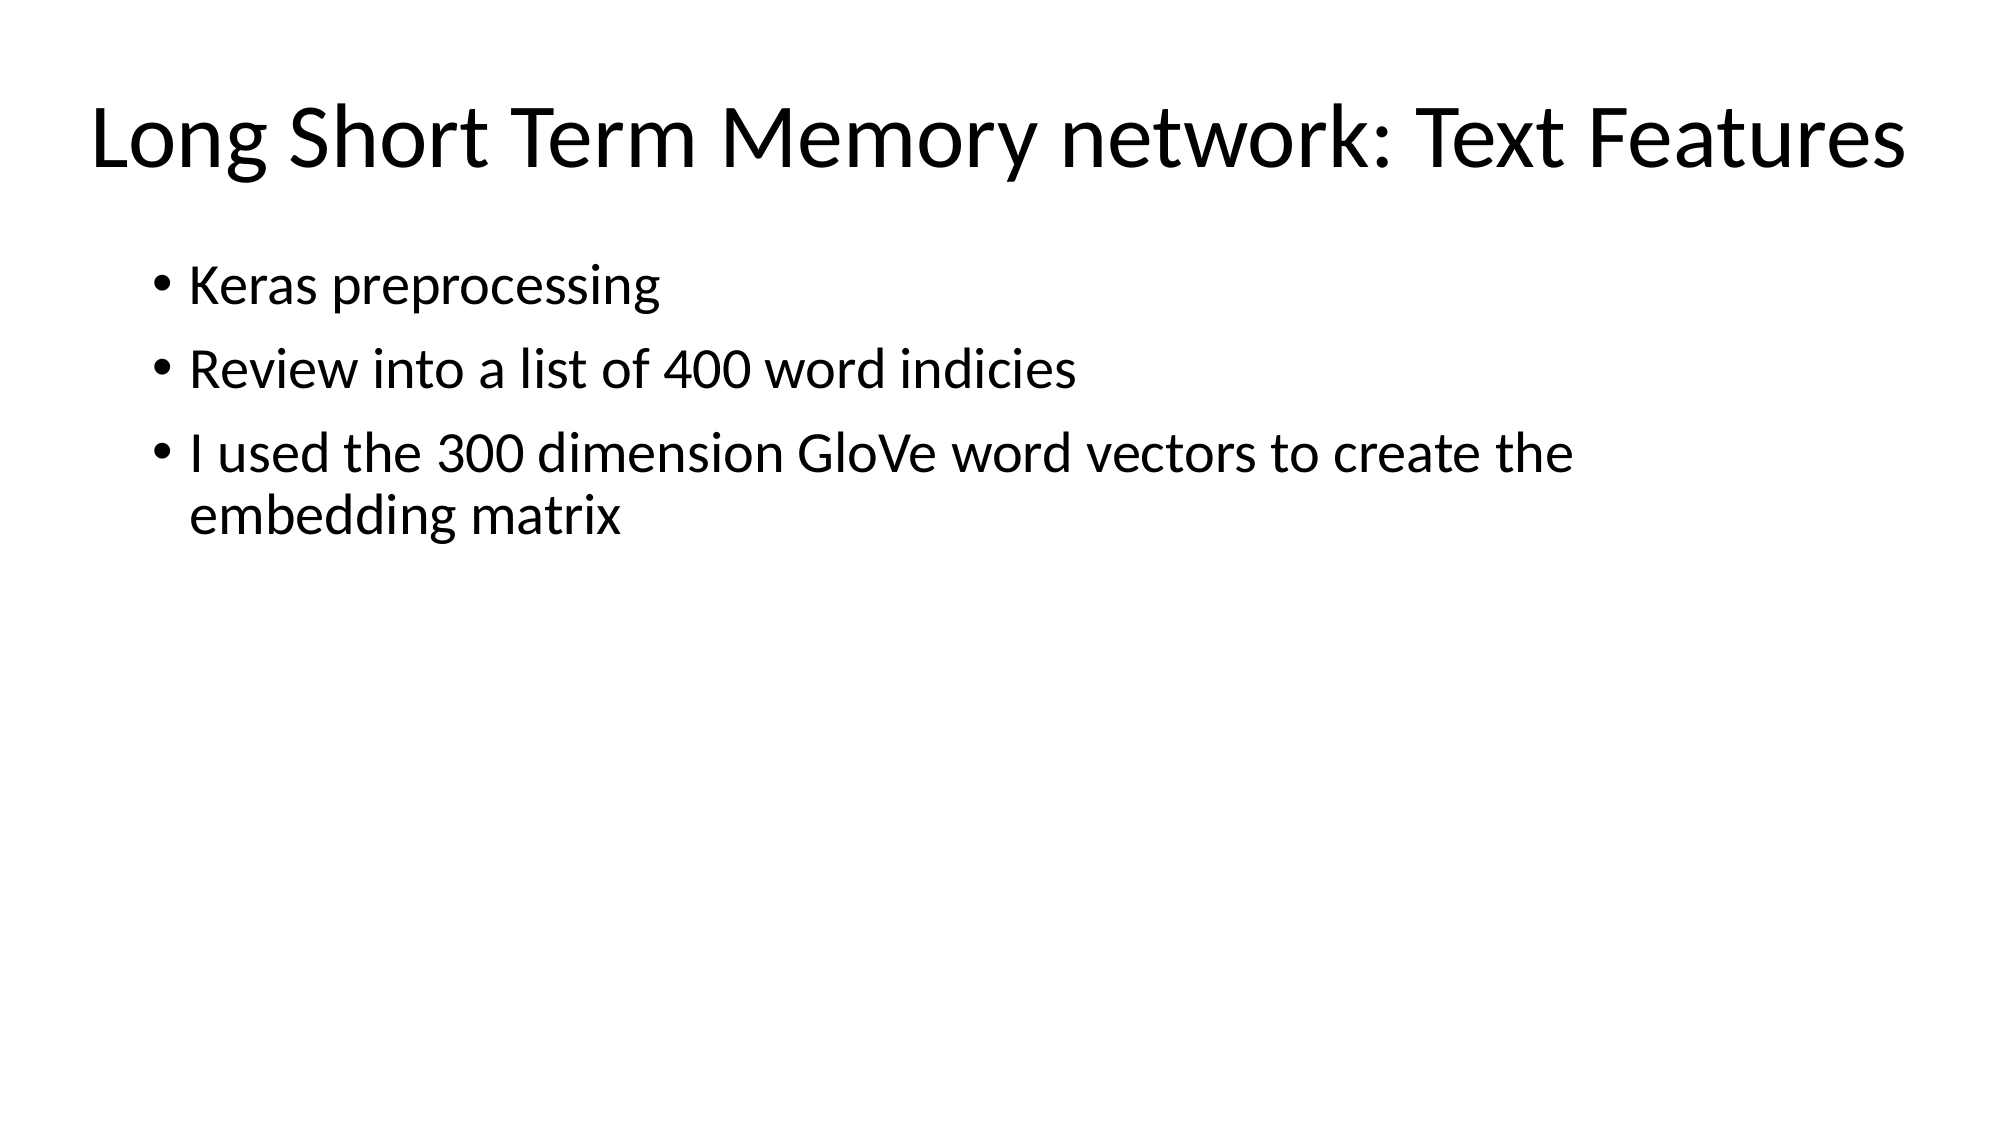

# Long Short Term Memory network: Text Features
Keras preprocessing
Review into a list of 400 word indicies
I used the 300 dimension GloVe word vectors to create the embedding matrix